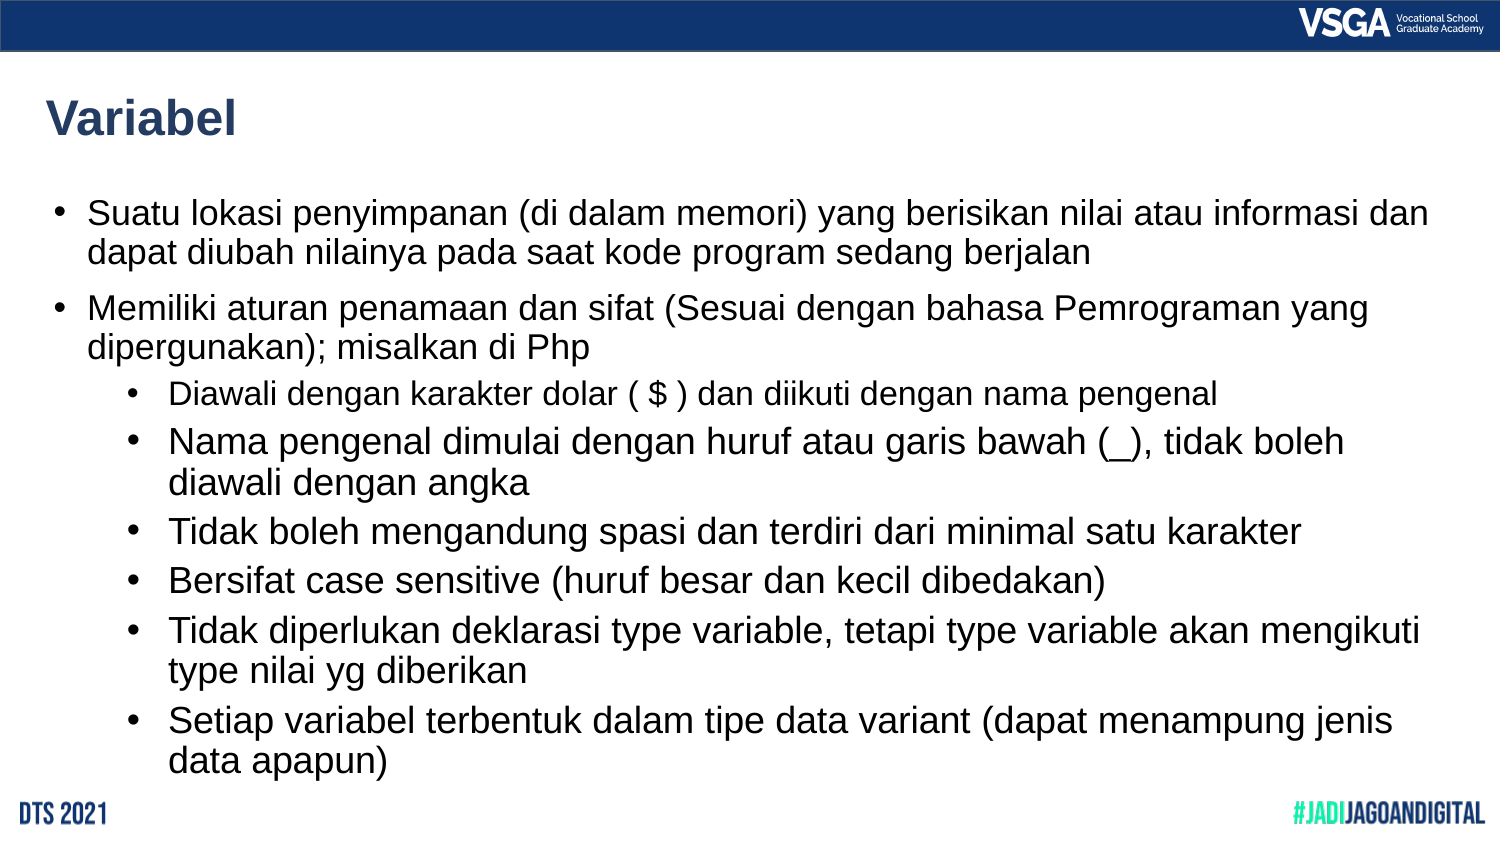

# Variabel
Suatu lokasi penyimpanan (di dalam memori) yang berisikan nilai atau informasi dan dapat diubah nilainya pada saat kode program sedang berjalan
Memiliki aturan penamaan dan sifat (Sesuai dengan bahasa Pemrograman yang dipergunakan); misalkan di Php
Diawali dengan karakter dolar ( $ ) dan diikuti dengan nama pengenal
Nama pengenal dimulai dengan huruf atau garis bawah (_), tidak boleh diawali dengan angka
Tidak boleh mengandung spasi dan terdiri dari minimal satu karakter
Bersifat case sensitive (huruf besar dan kecil dibedakan)
Tidak diperlukan deklarasi type variable, tetapi type variable akan mengikuti type nilai yg diberikan
Setiap variabel terbentuk dalam tipe data variant (dapat menampung jenis data apapun)